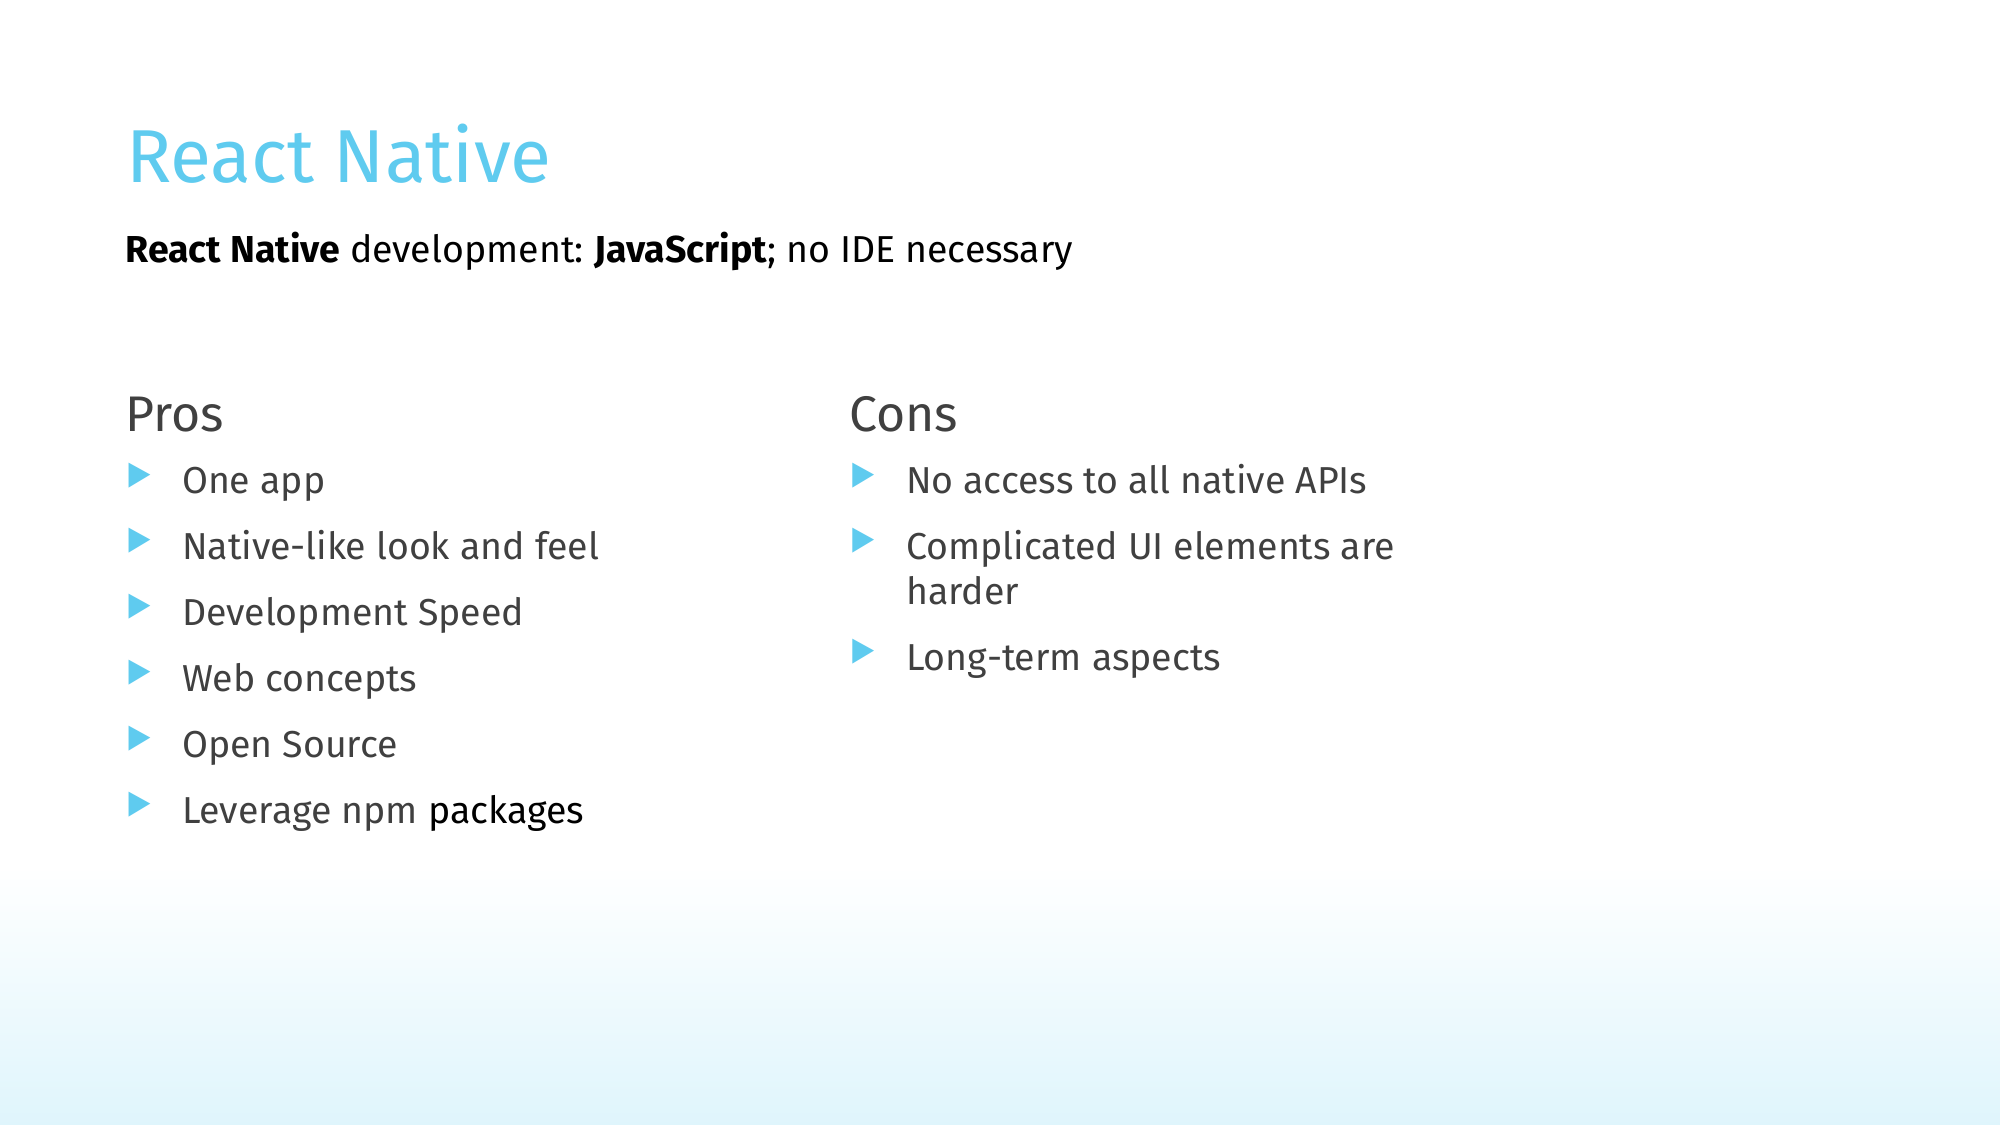

# React Native
React Native development: JavaScript; no IDE necessary
Pros
Cons
One app
Native-like look and feel
Development Speed
Web concepts
Open Source
Leverage npm packages

No access to all native APIs
Complicated UI elements are harder
Long-term aspects